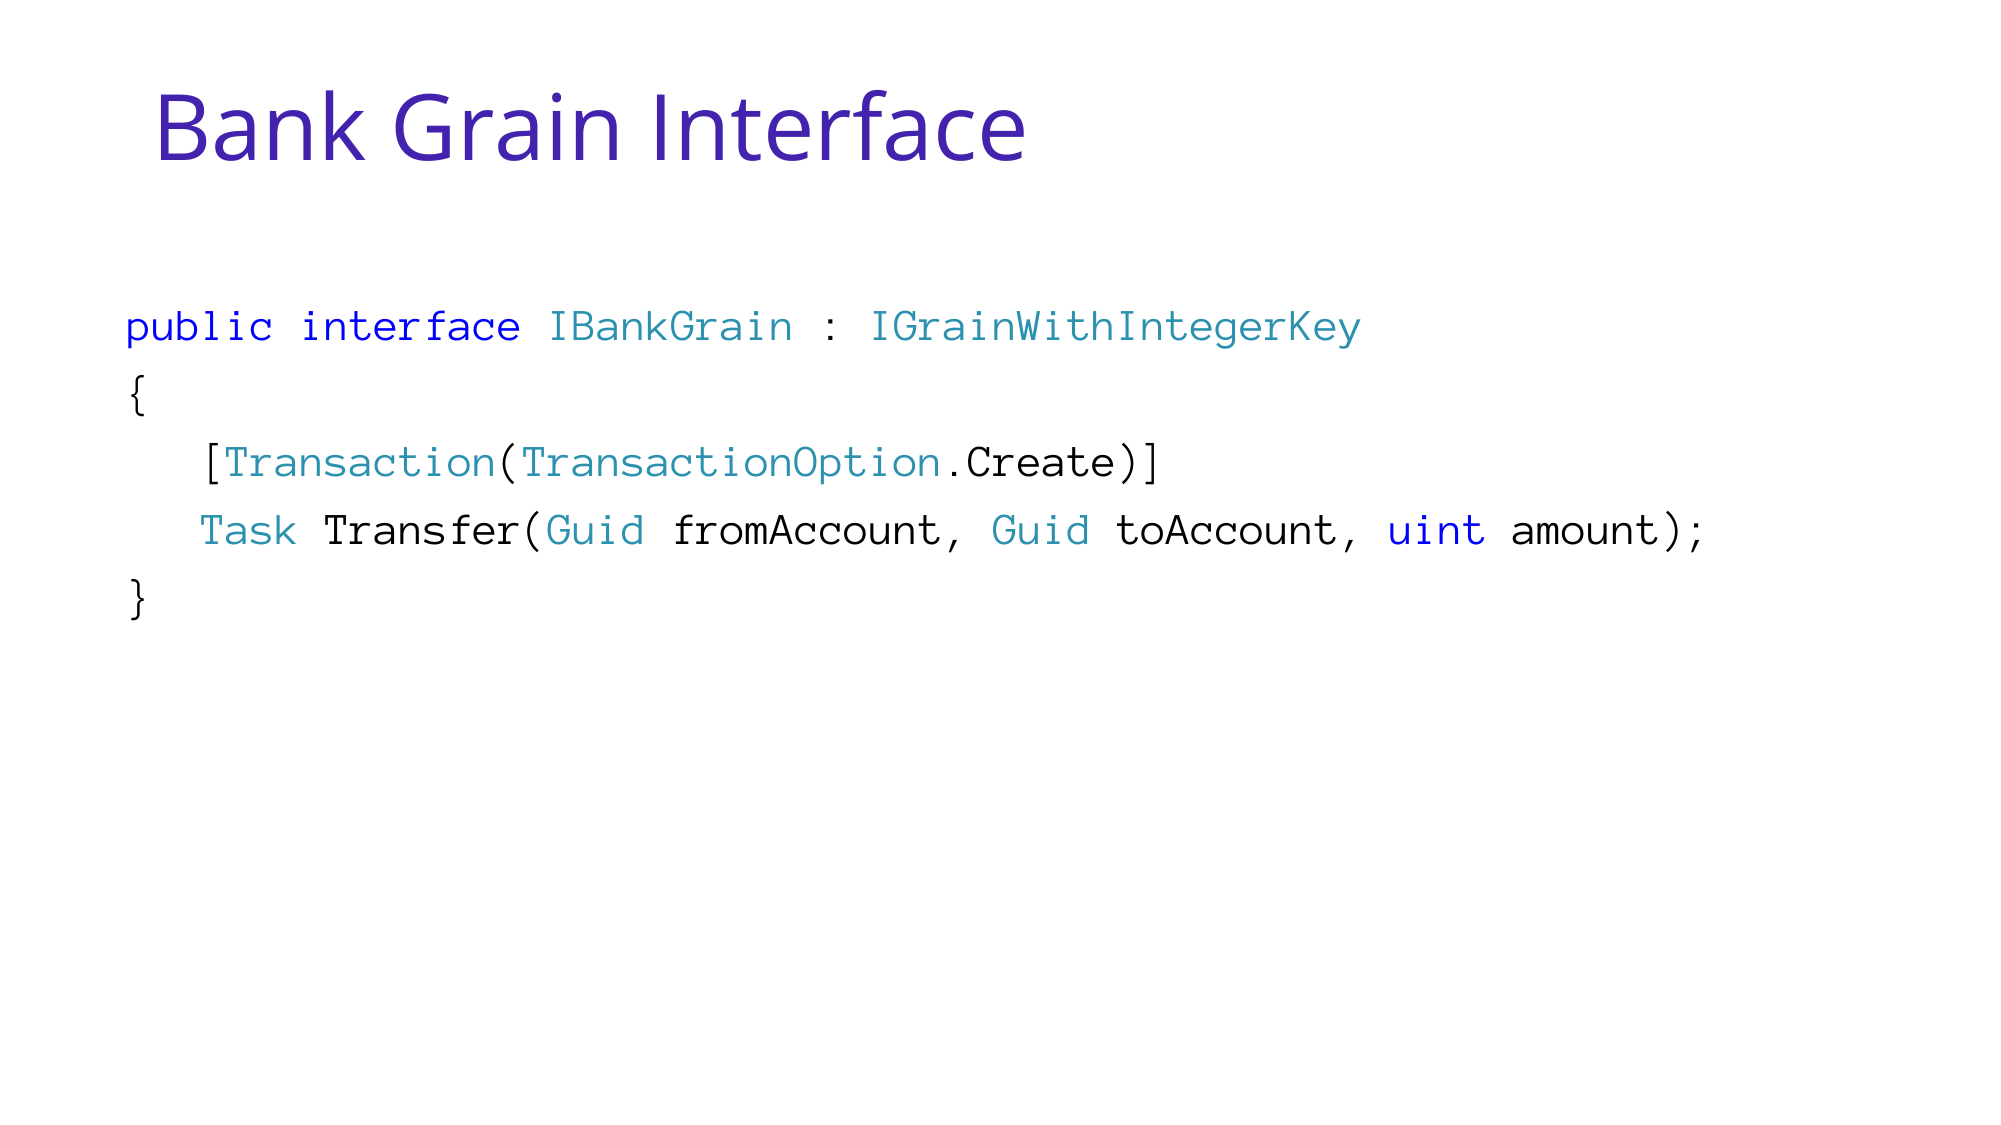

# Bank Grain Interface
public interface IBankGrain : IGrainWithIntegerKey
{
   [Transaction(TransactionOption.Create)]
   Task Transfer(Guid fromAccount, Guid toAccount, uint amount);
}